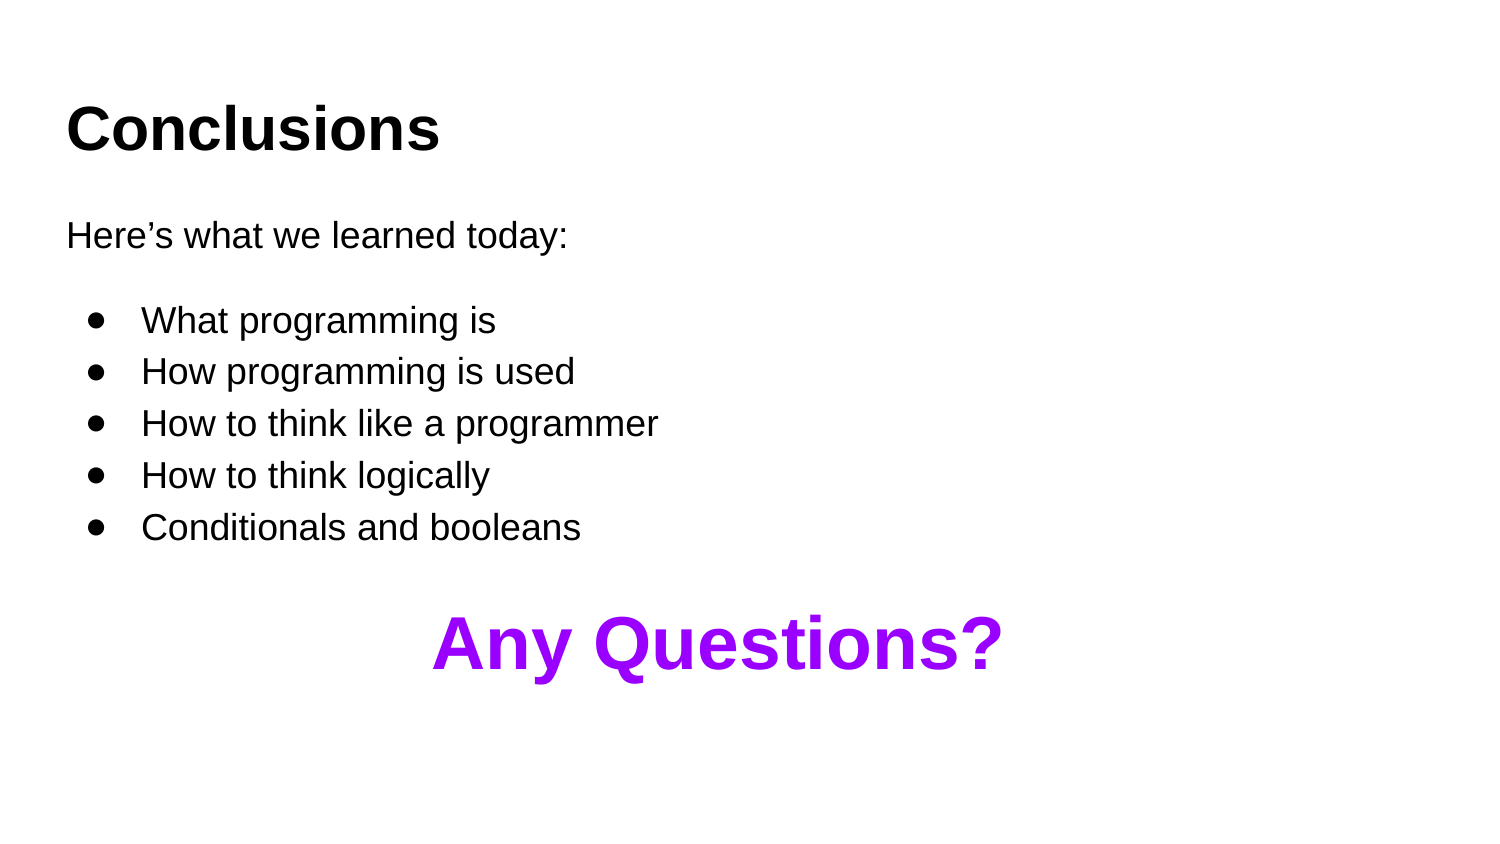

# Conclusions
Here’s what we learned today:
What programming is
How programming is used
How to think like a programmer
How to think logically
Conditionals and booleans
Any Questions?